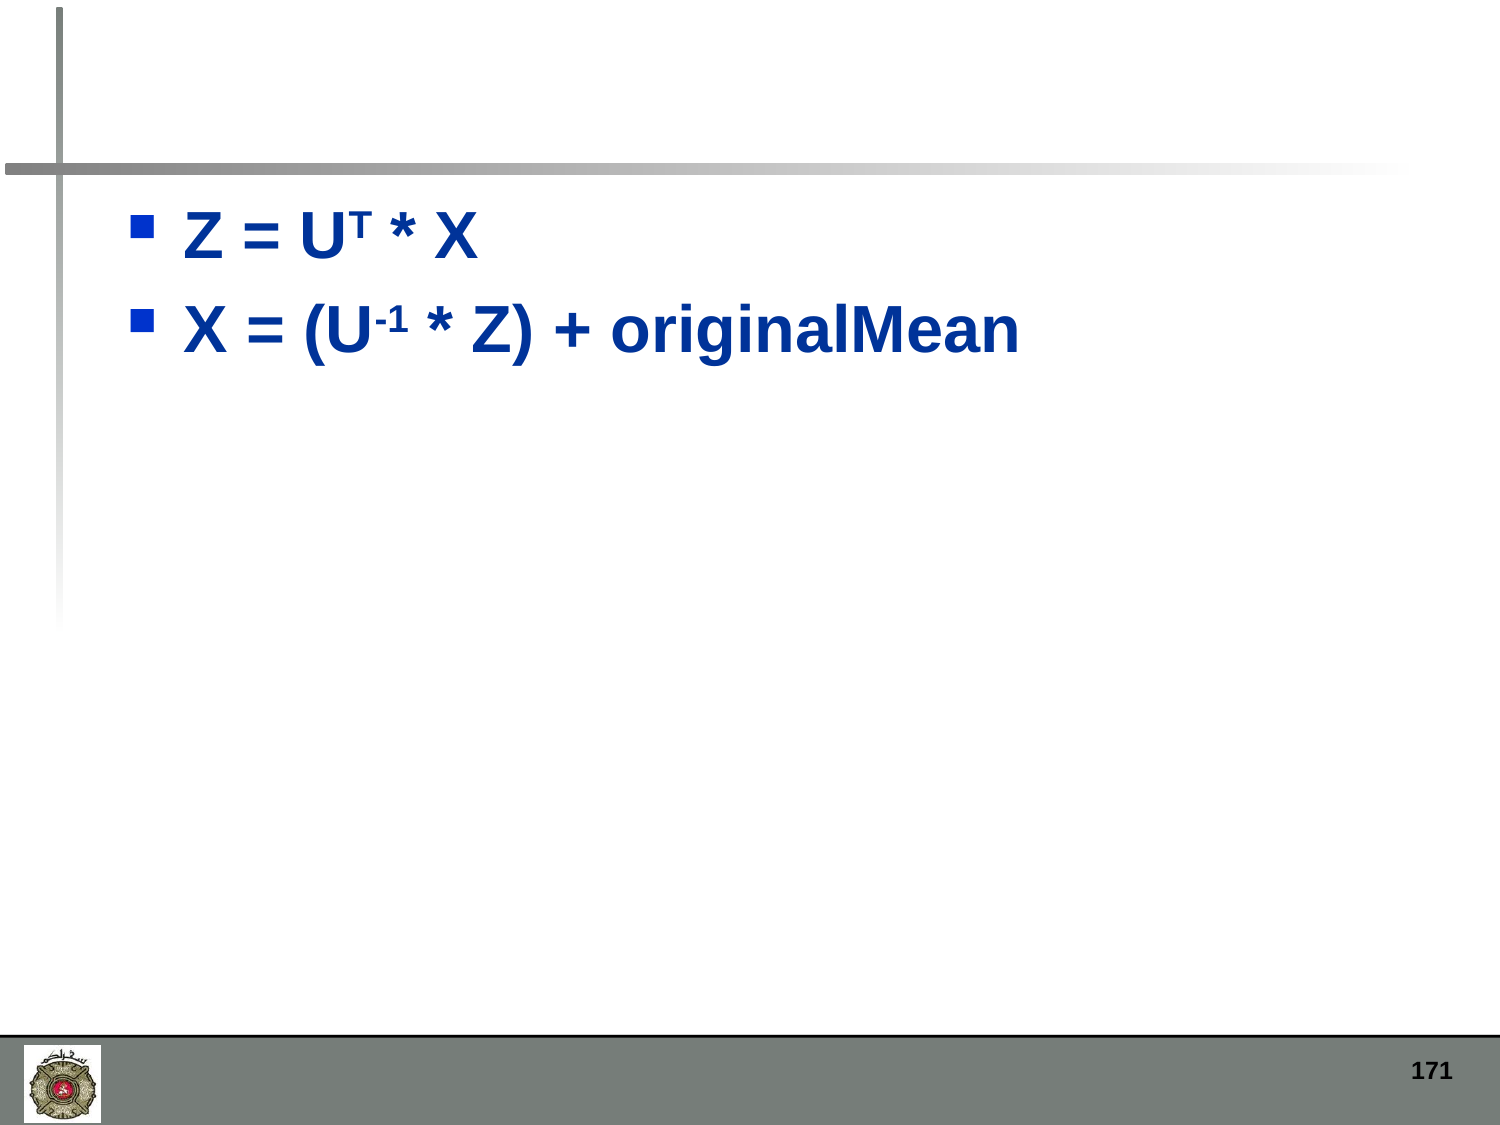

#
Z = UT * X
X = (U-1 * Z) + originalMean